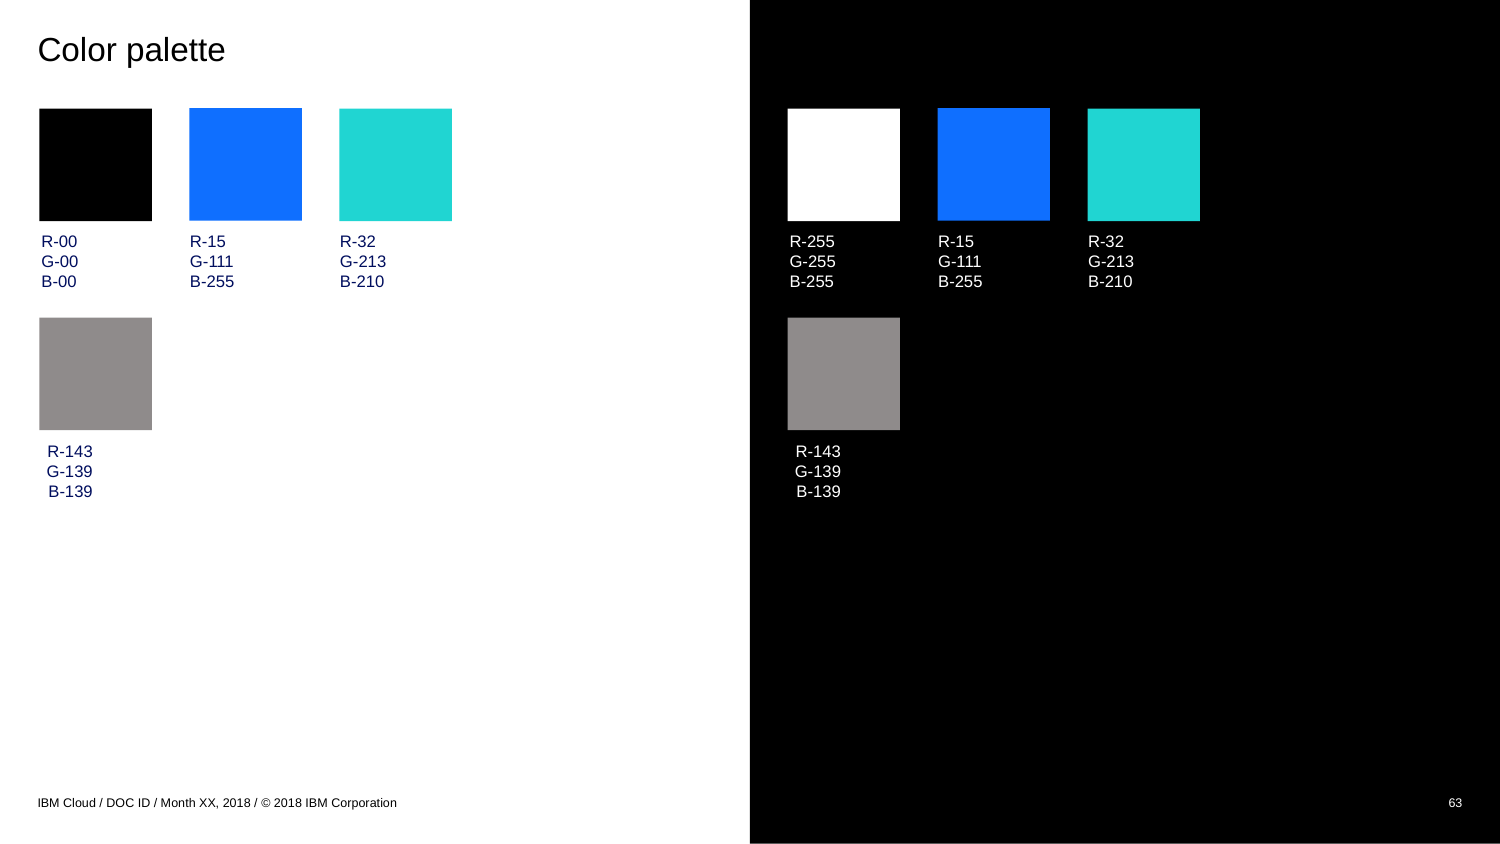

# Color palette

R-00
G-00
B-00
R-15
G-111
B-255
R-32
G-213
B-210
R-255
G-255
B-255
R-15
G-111
B-255
R-32
G-213
B-210

R-143
G-139
B-139
R-143
G-139
B-139
IBM Cloud / DOC ID / Month XX, 2018 / © 2018 IBM Corporation
63